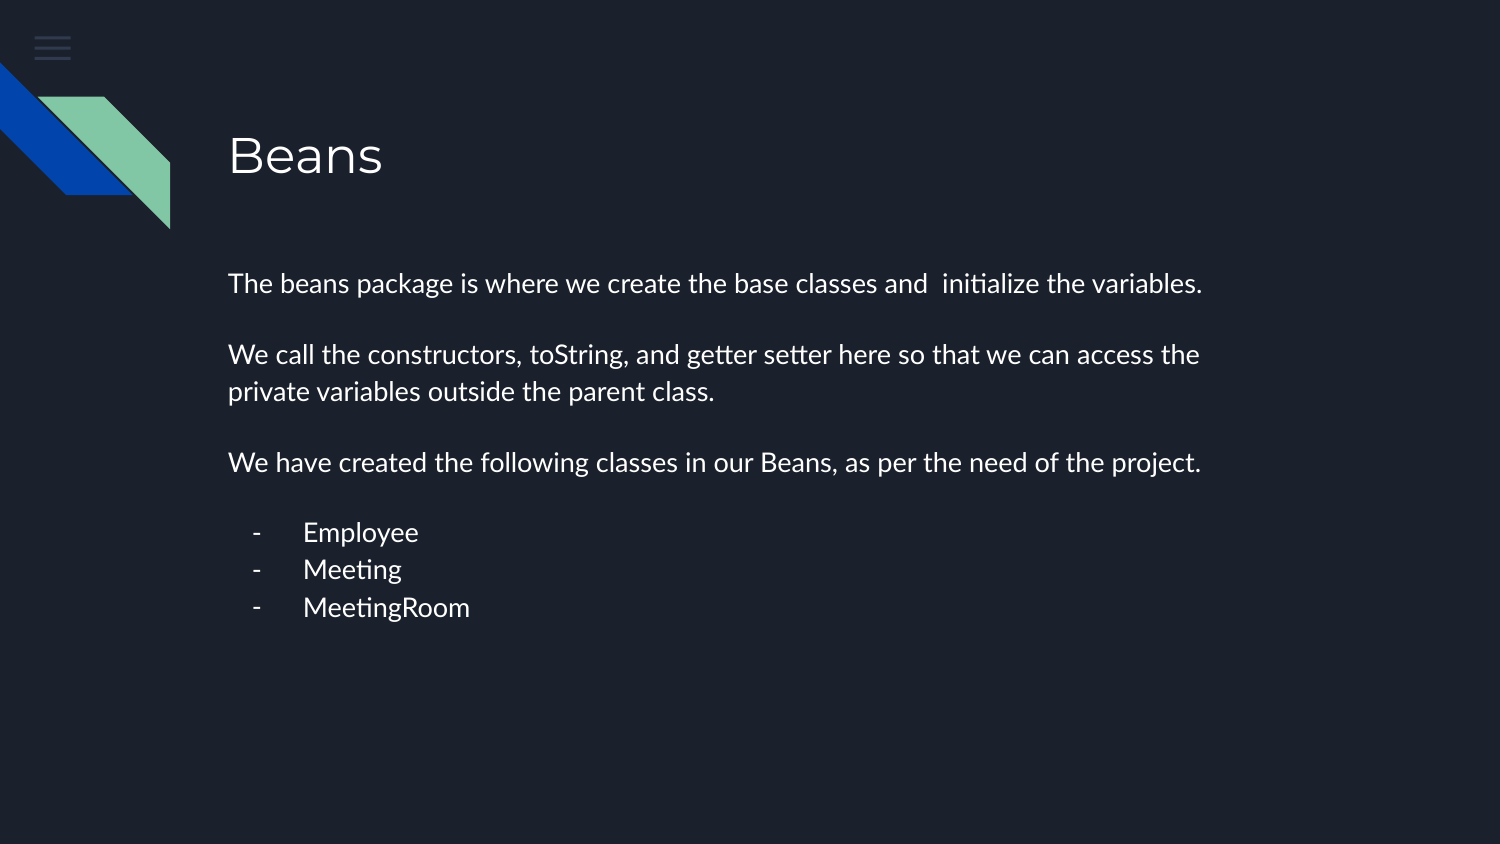

# Beans
The beans package is where we create the base classes and  initialize the variables.
We call the constructors, toString, and getter setter here so that we can access the private variables outside the parent class.
We have created the following classes in our Beans, as per the need of the project.
Employee
Meeting
MeetingRoom